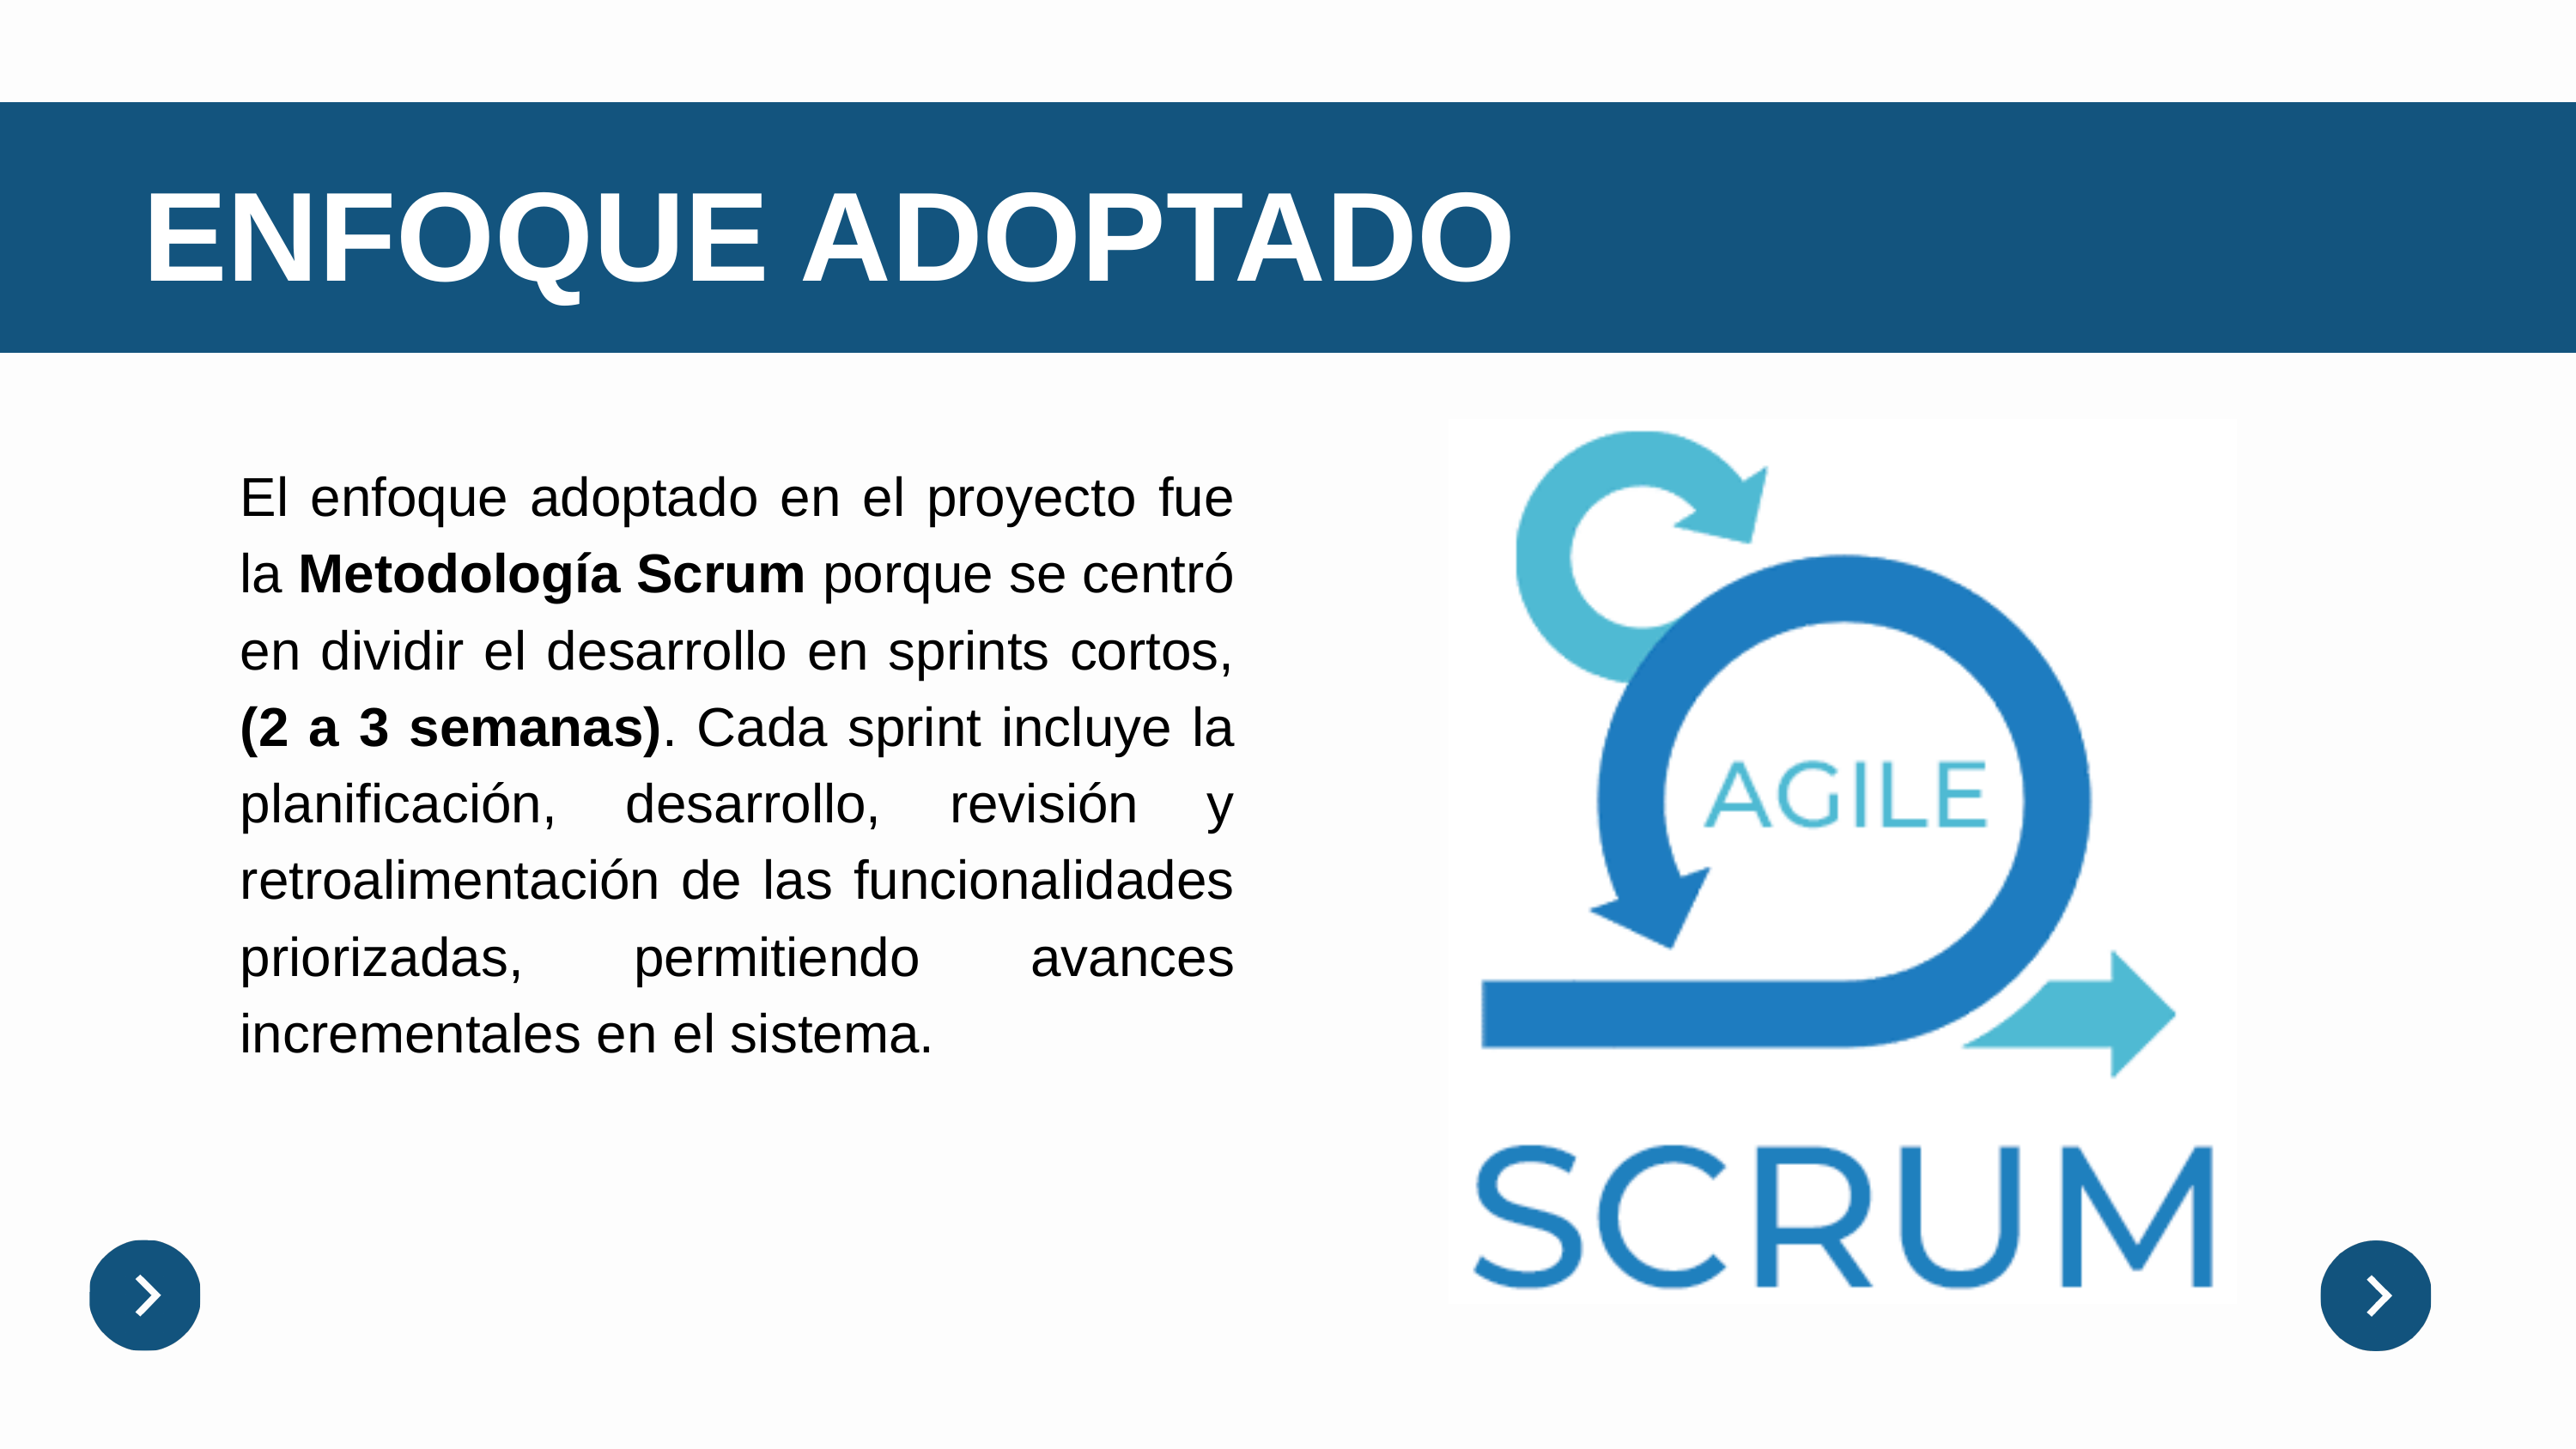

ENFOQUE ADOPTADO

El enfoque adoptado en el proyecto fue la Metodología Scrum porque se centró en dividir el desarrollo en sprints cortos, (2 a 3 semanas). Cada sprint incluye la planificación, desarrollo, revisión y retroalimentación de las funcionalidades priorizadas, permitiendo avances incrementales en el sistema.